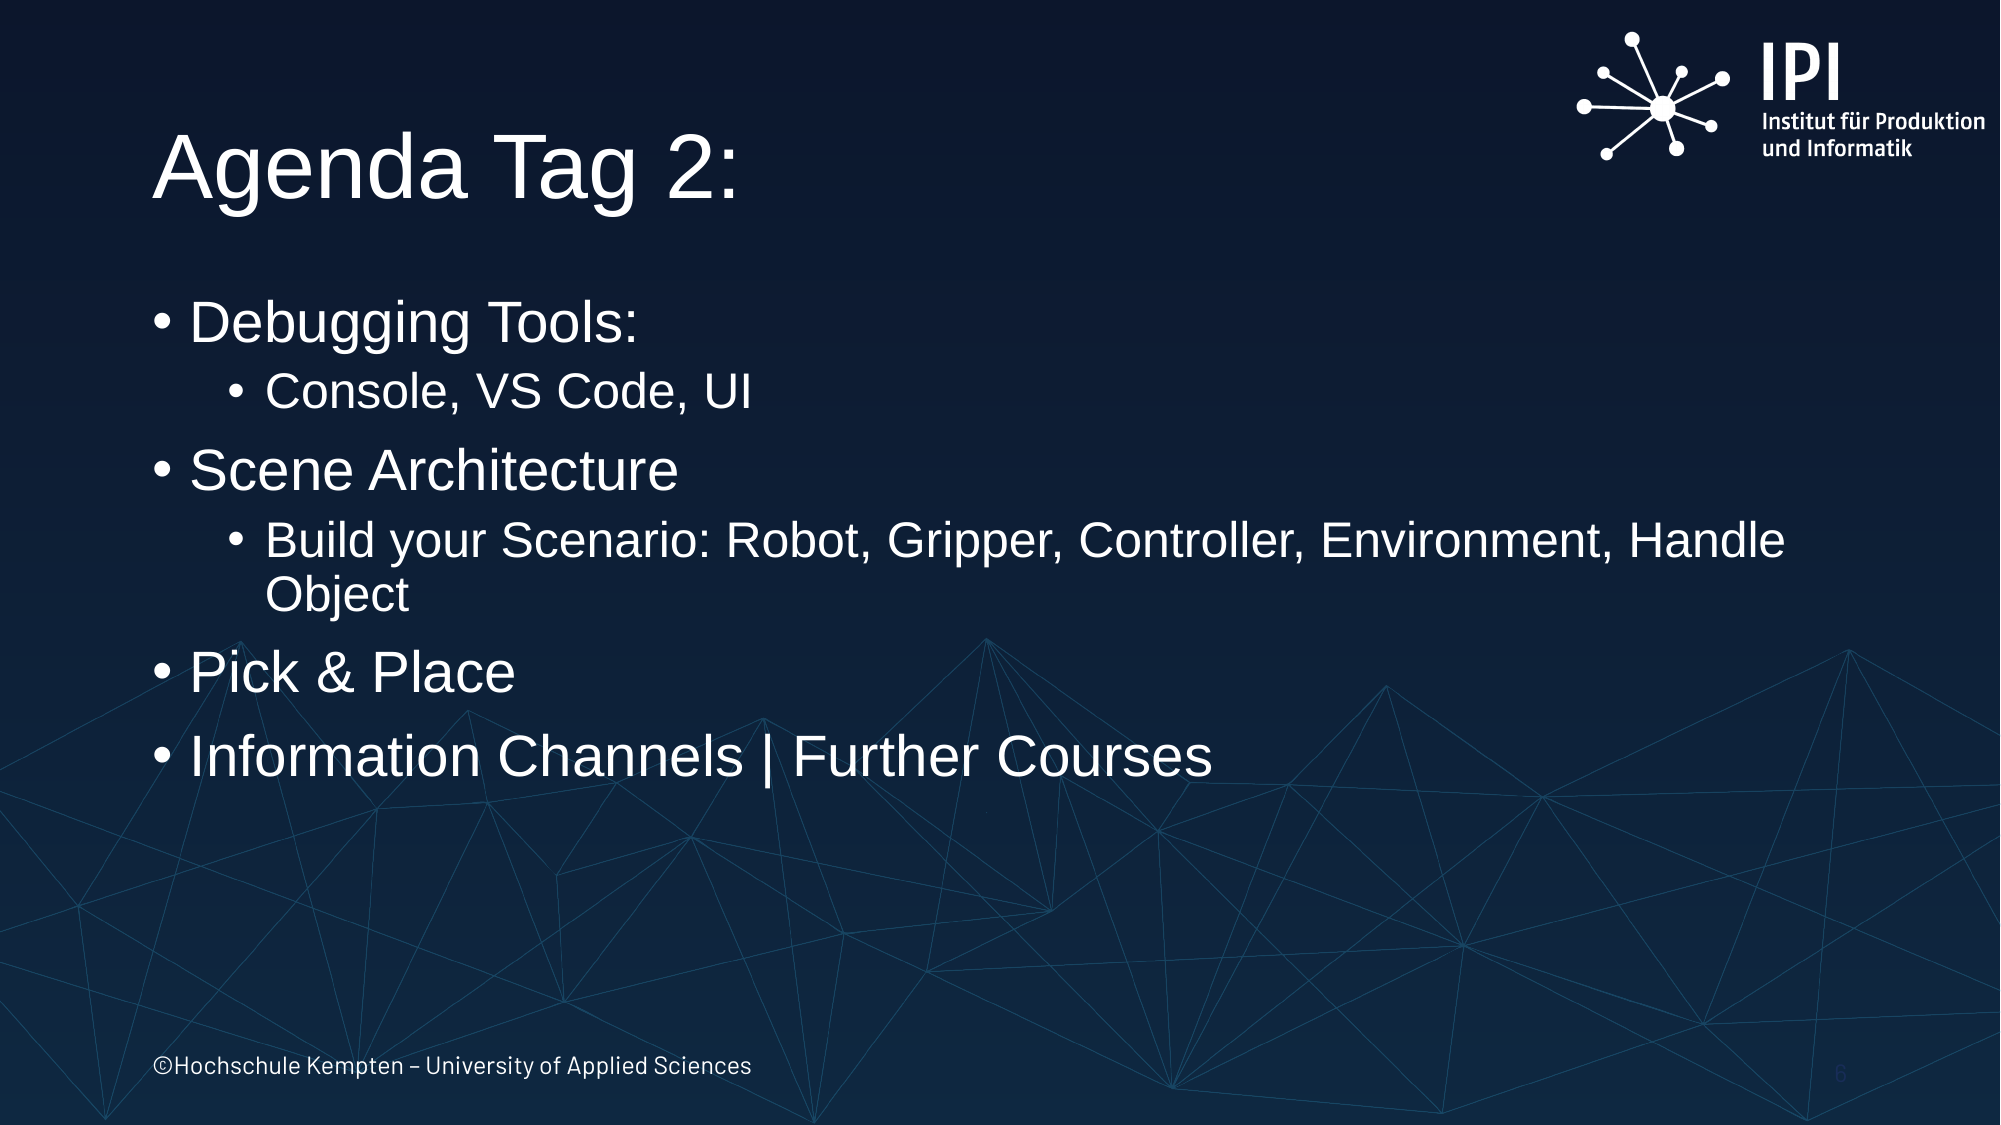

# Agenda Tag 2:
Debugging Tools:
Console, VS Code, UI
Scene Architecture
Build your Scenario: Robot, Gripper, Controller, Environment, Handle Object
Pick & Place
Information Channels | Further Courses